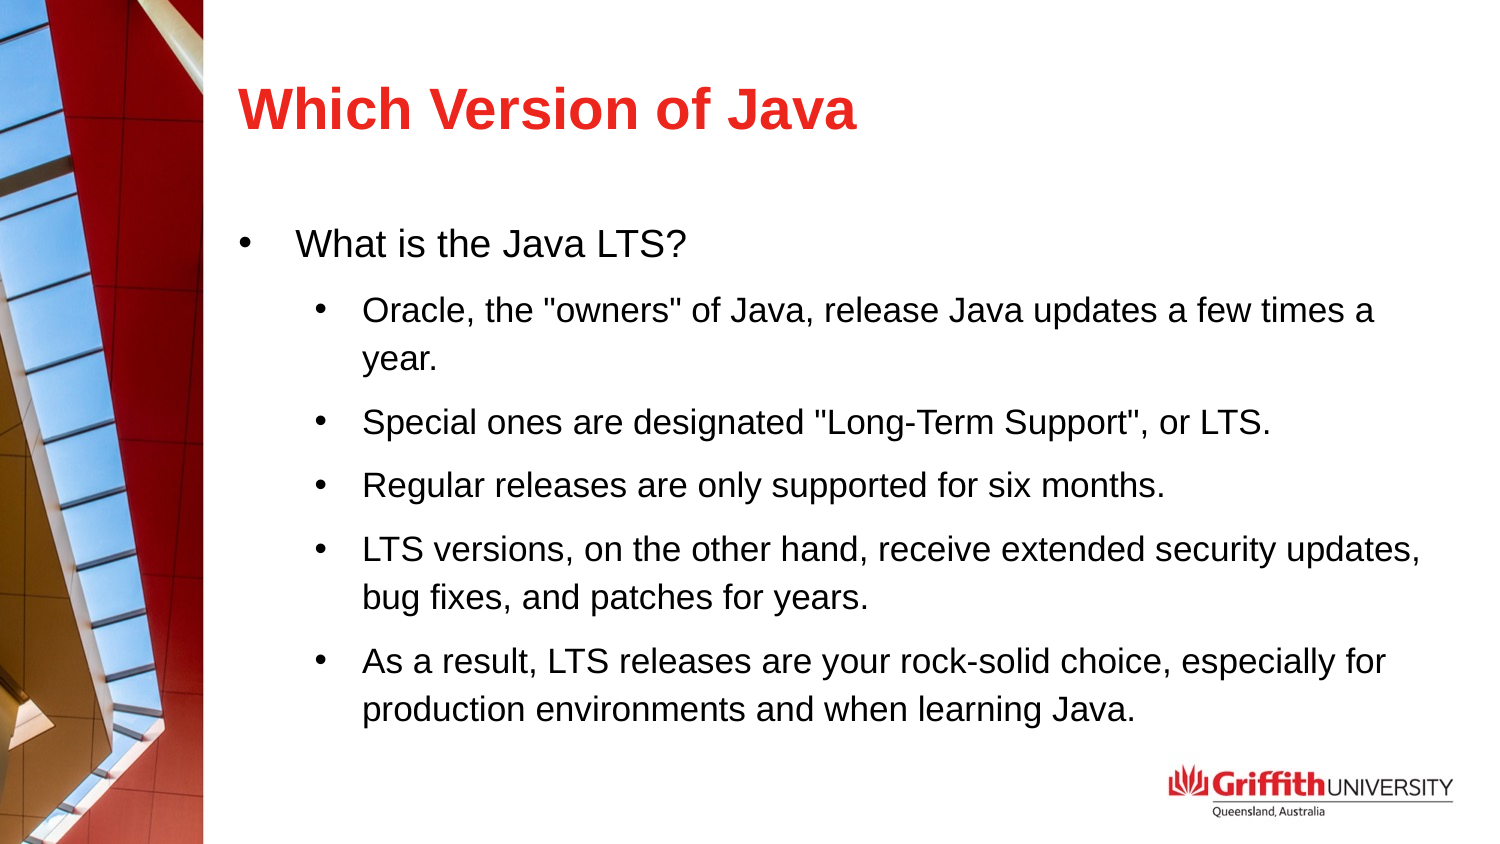

# Which Version of Java
What is the Java LTS?
Oracle, the "owners" of Java, release Java updates a few times a year.
Special ones are designated "Long-Term Support", or LTS.
Regular releases are only supported for six months.
LTS versions, on the other hand, receive extended security updates, bug fixes, and patches for years.
As a result, LTS releases are your rock-solid choice, especially for production environments and when learning Java.